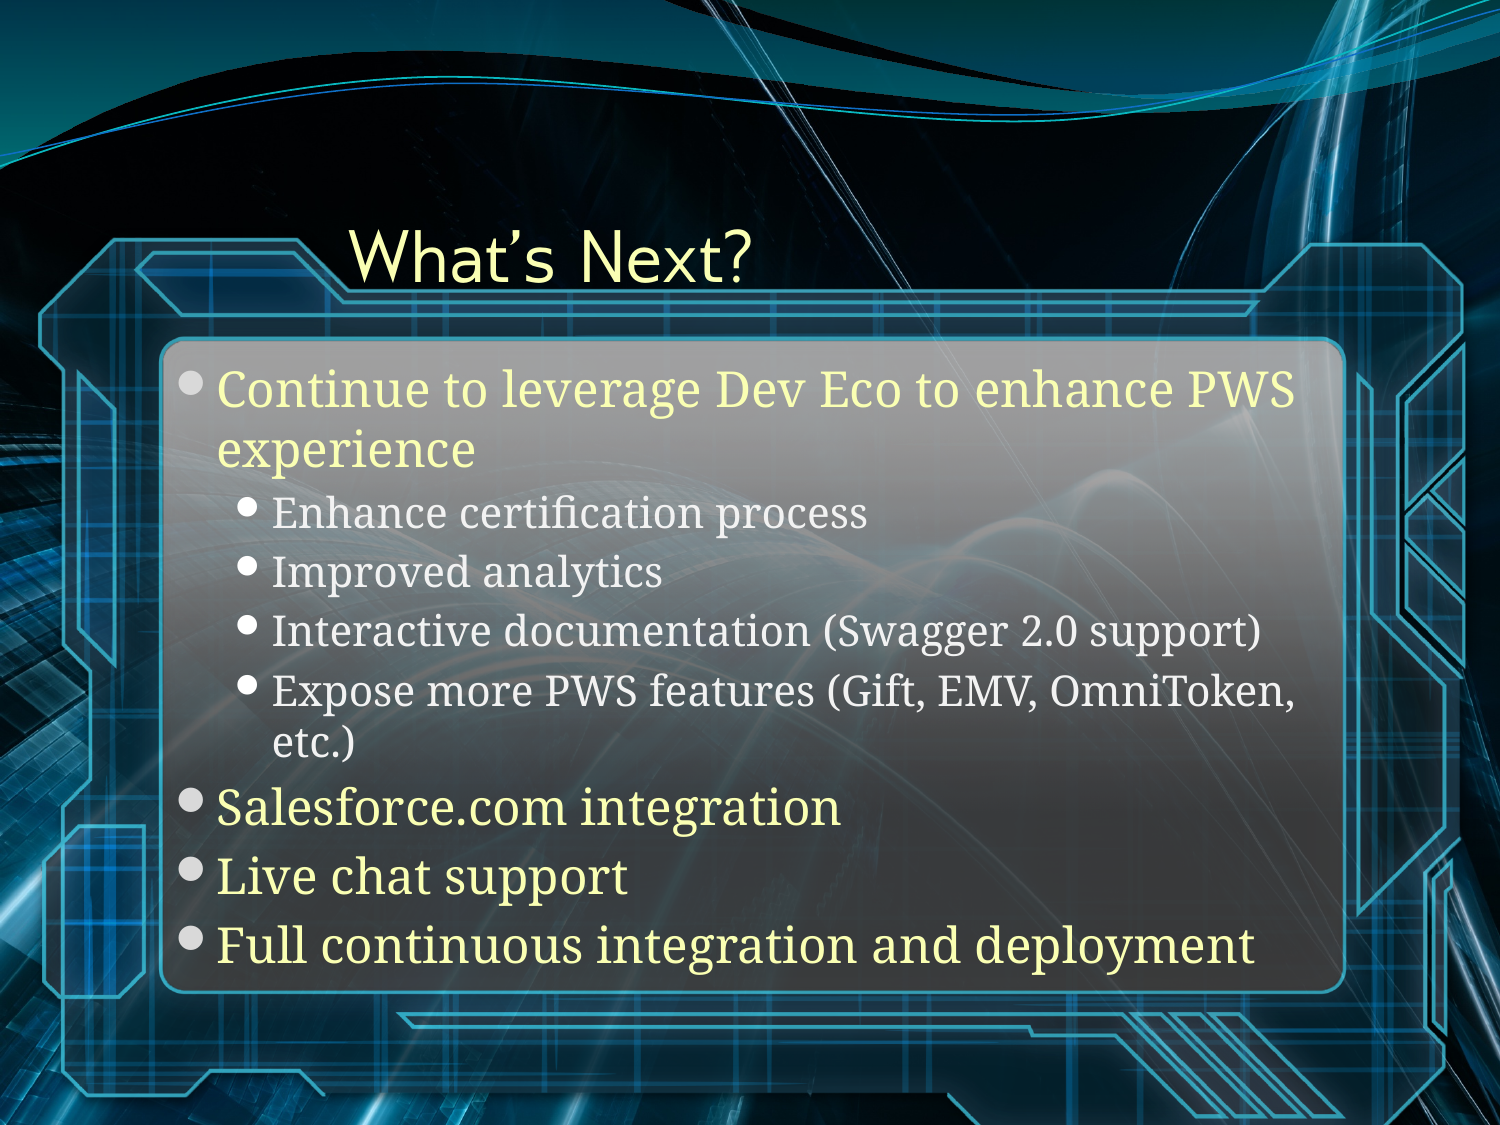

# What’s Next?
Continue to leverage Dev Eco to enhance PWS experience
Enhance certification process
Improved analytics
Interactive documentation (Swagger 2.0 support)
Expose more PWS features (Gift, EMV, OmniToken, etc.)
Salesforce.com integration
Live chat support
Full continuous integration and deployment